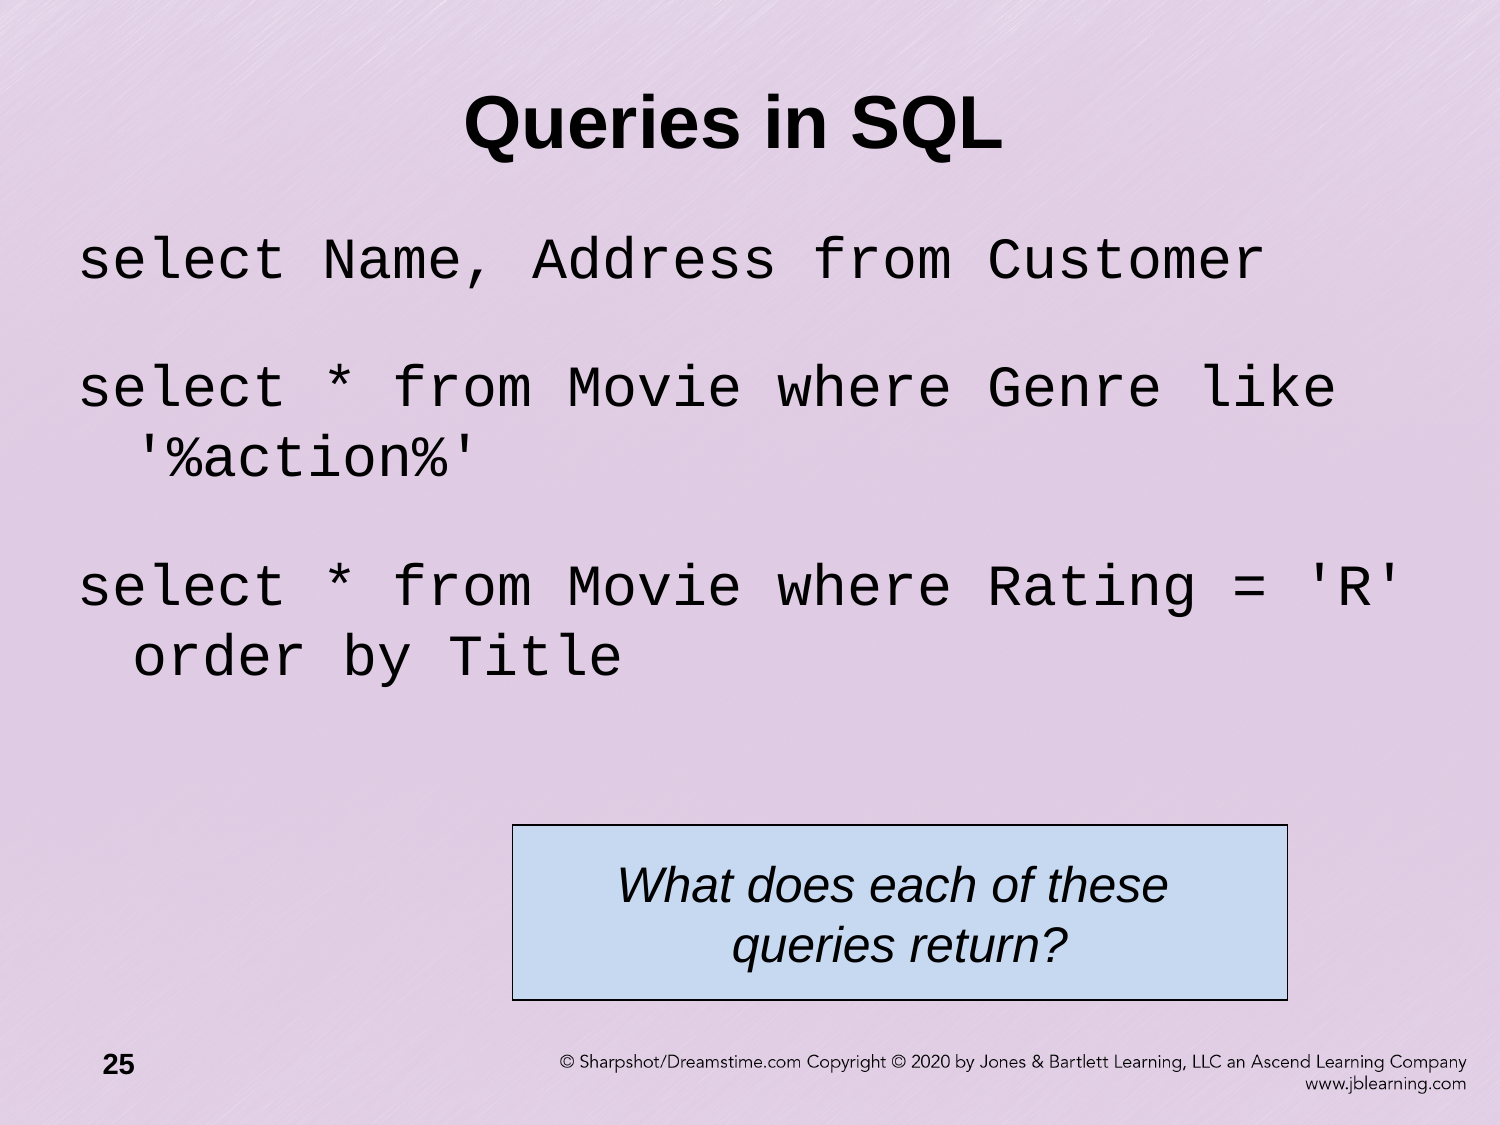

# Queries in SQL
select Name, Address from Customer
select * from Movie where Genre like '%action%'
select * from Movie where Rating = 'R' order by Title
What does each of these
queries return?
25